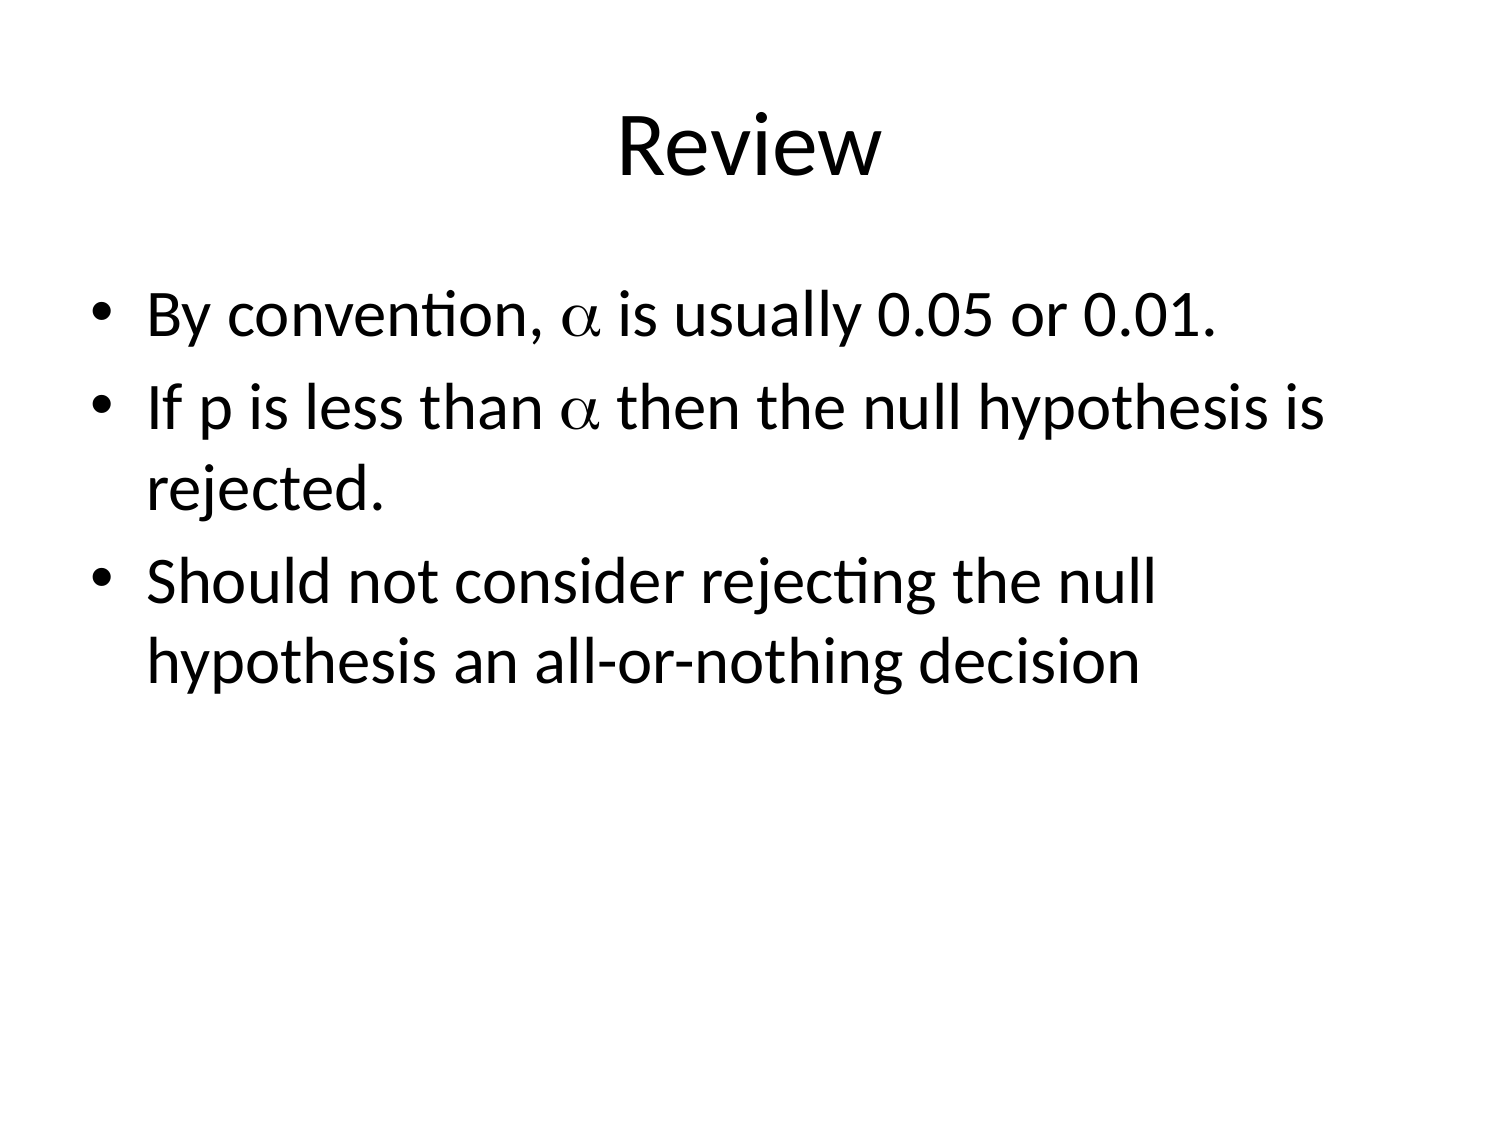

# Review
By convention, α is usually 0.05 or 0.01.
If p is less than α then the null hypothesis is rejected.
Should not consider rejecting the null hypothesis an all-or-nothing decision